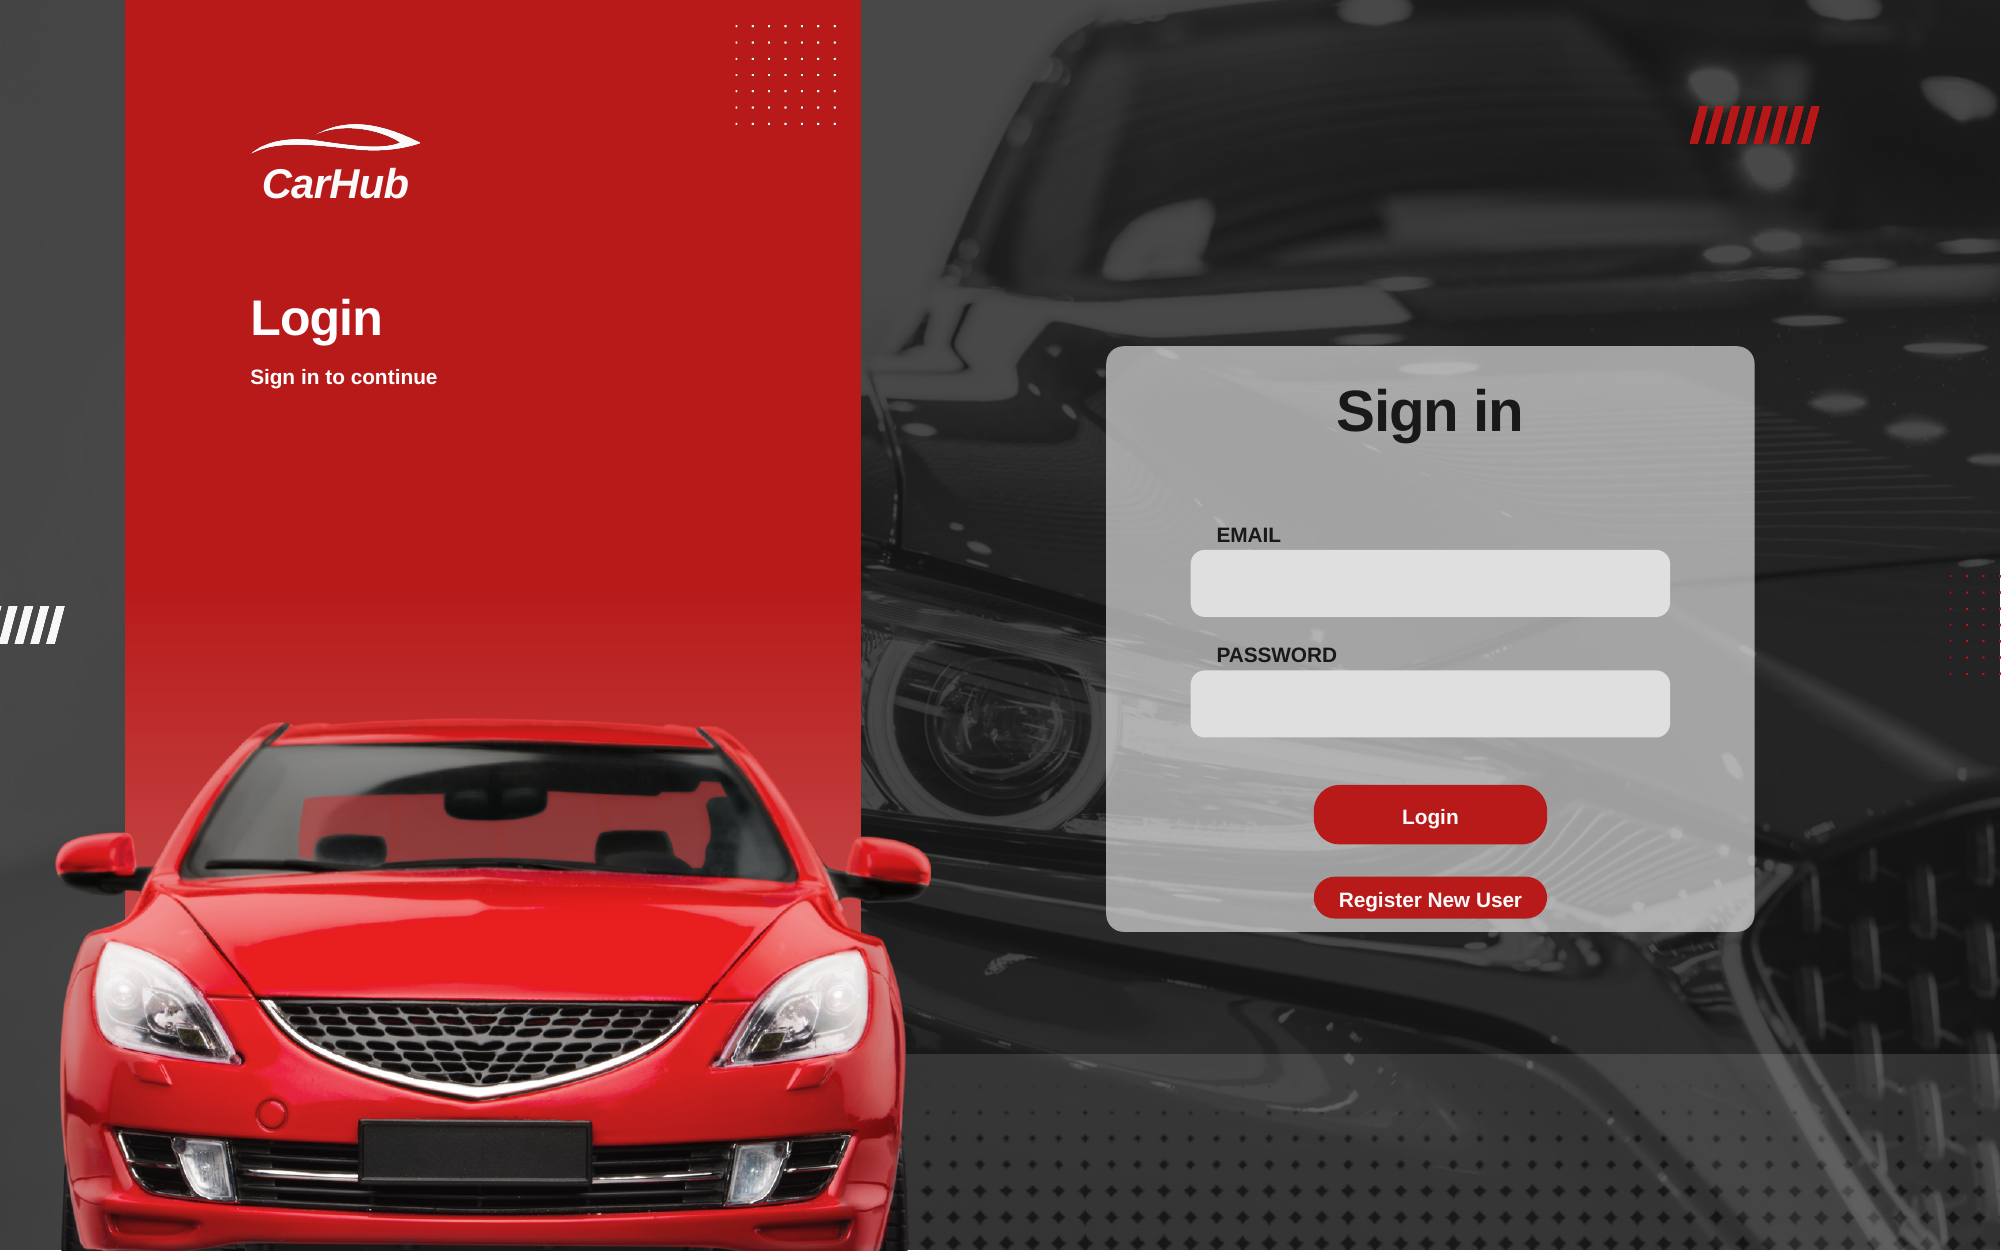

CarHub
Login

Sign in to continue
Sign in
EMAIL

PASSWORD

Login

Register New User